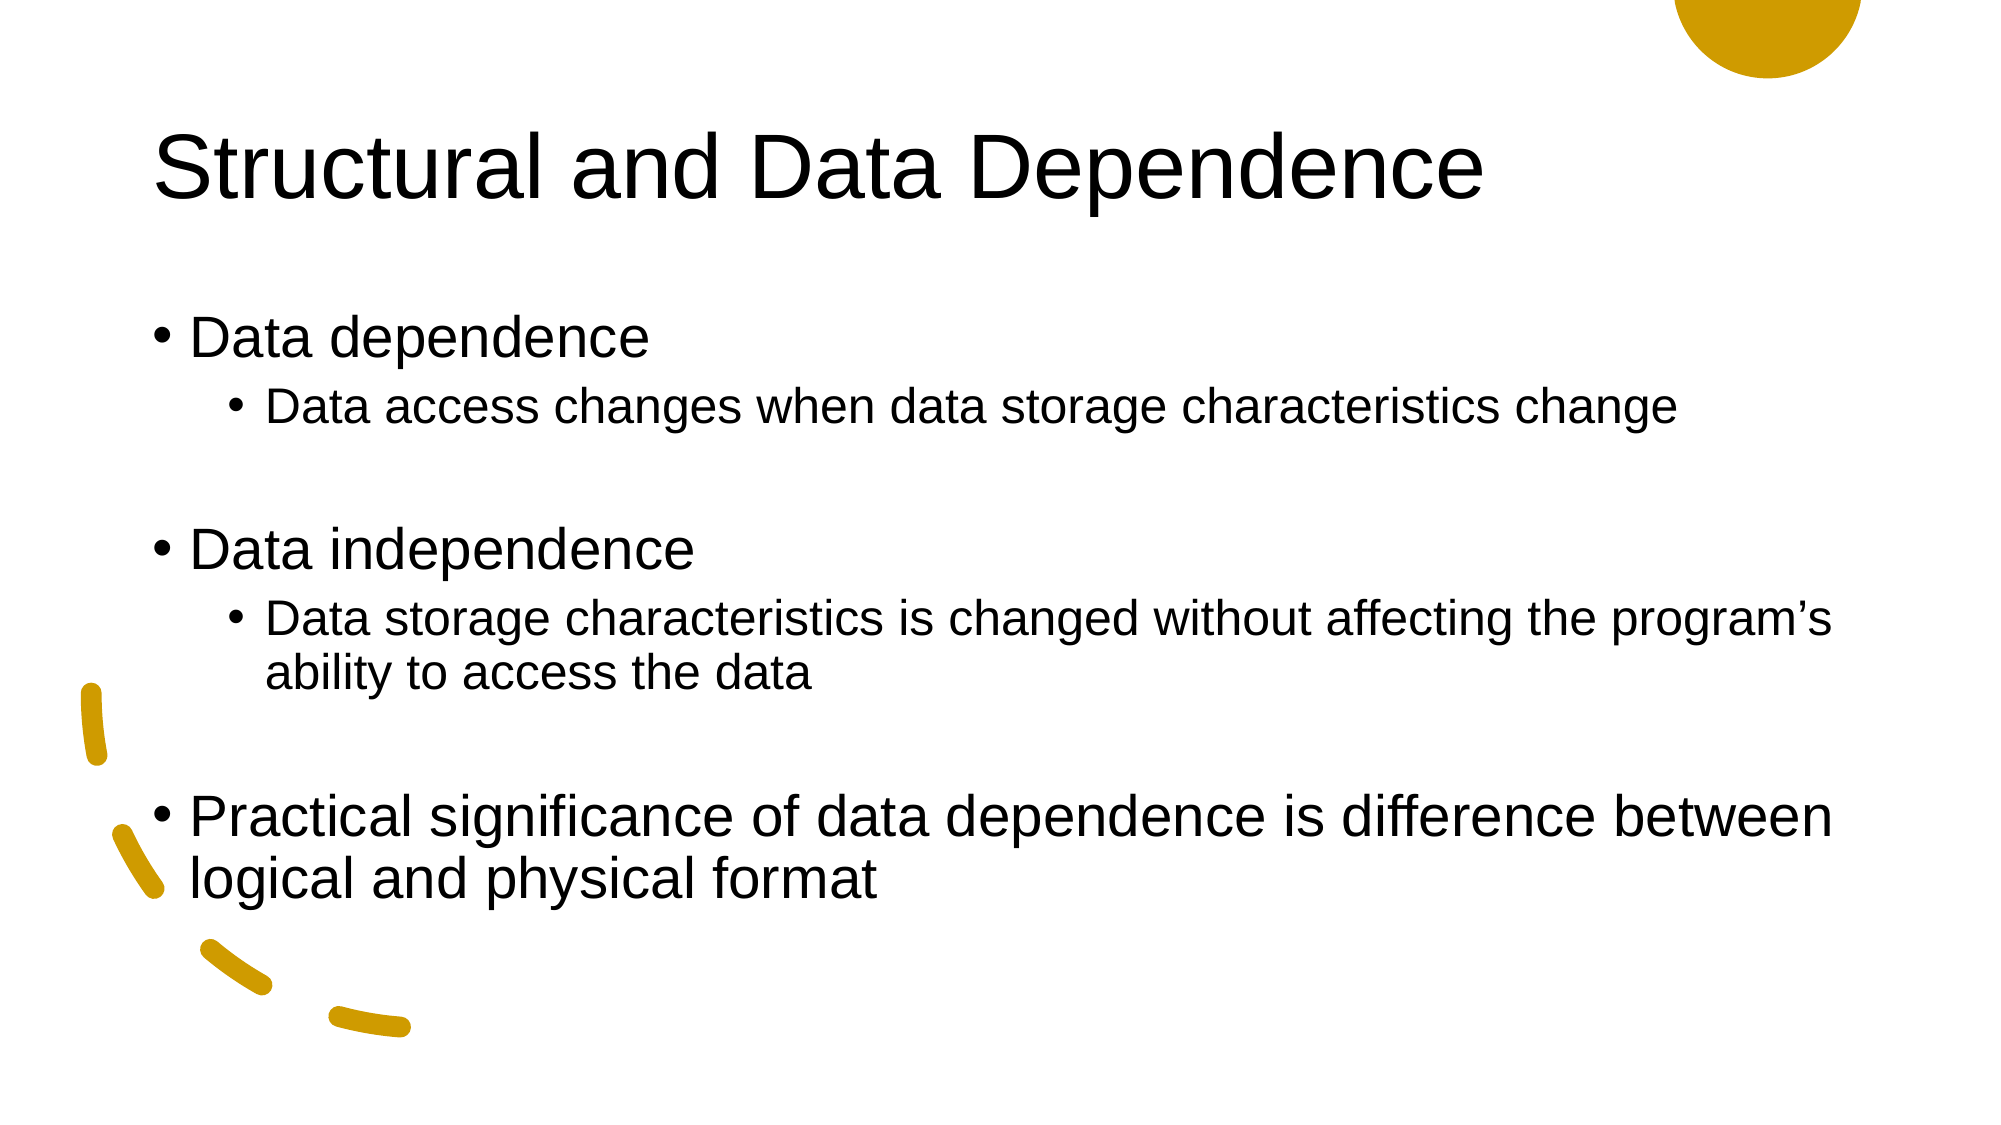

# Structural and Data Dependence
Data dependence
Data access changes when data storage characteristics change

Data independence
Data storage characteristics is changed without affecting the program’s ability to access the data

Practical significance of data dependence is difference between logical and physical format